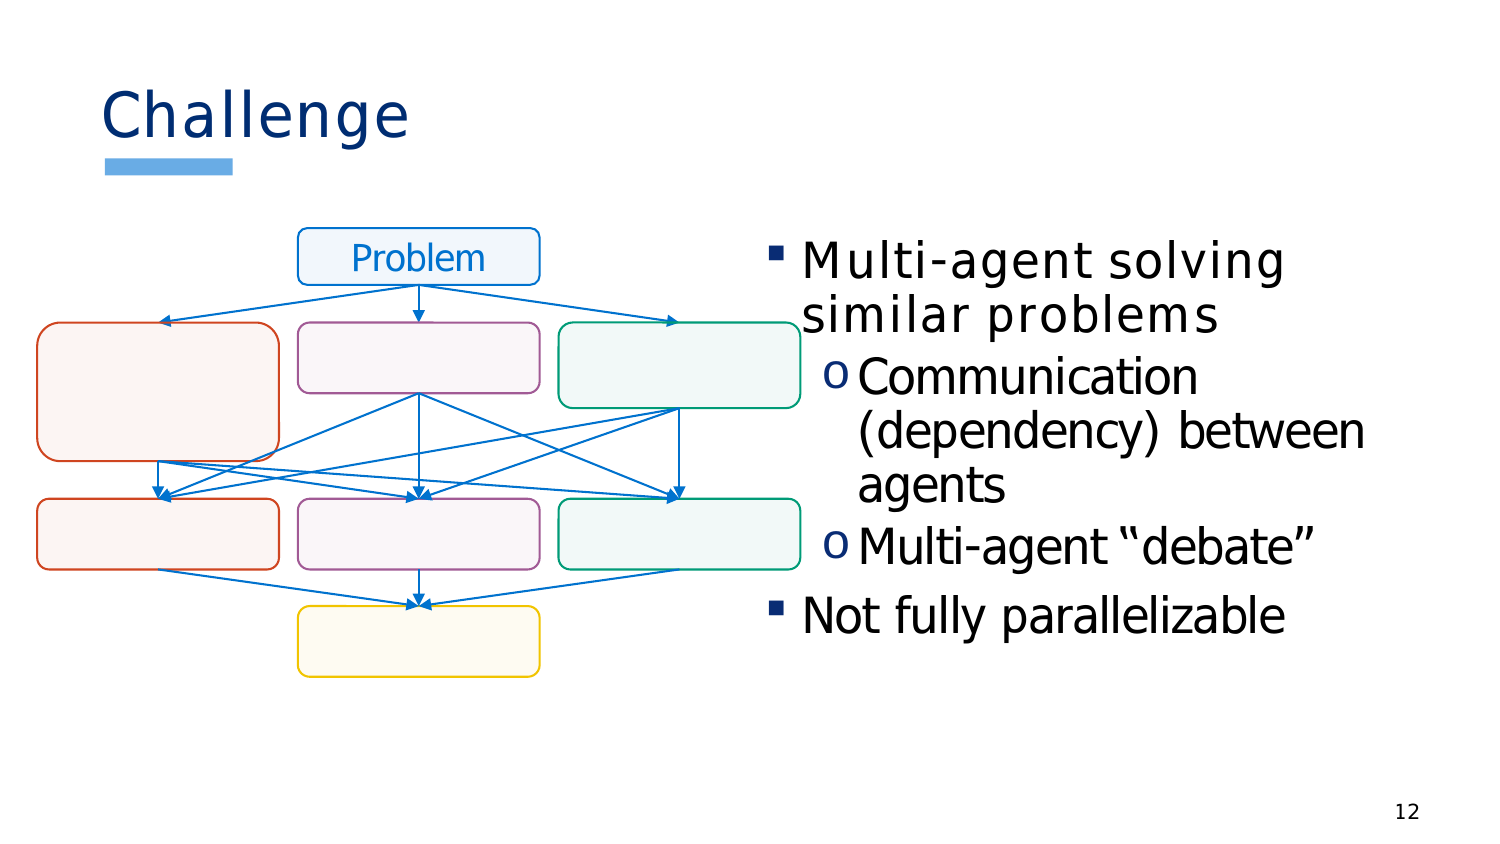

# Challenge
Problem
Multi-agent solving similar problems
Communication (dependency) between agents
Multi-agent “debate”
Not fully parallelizable